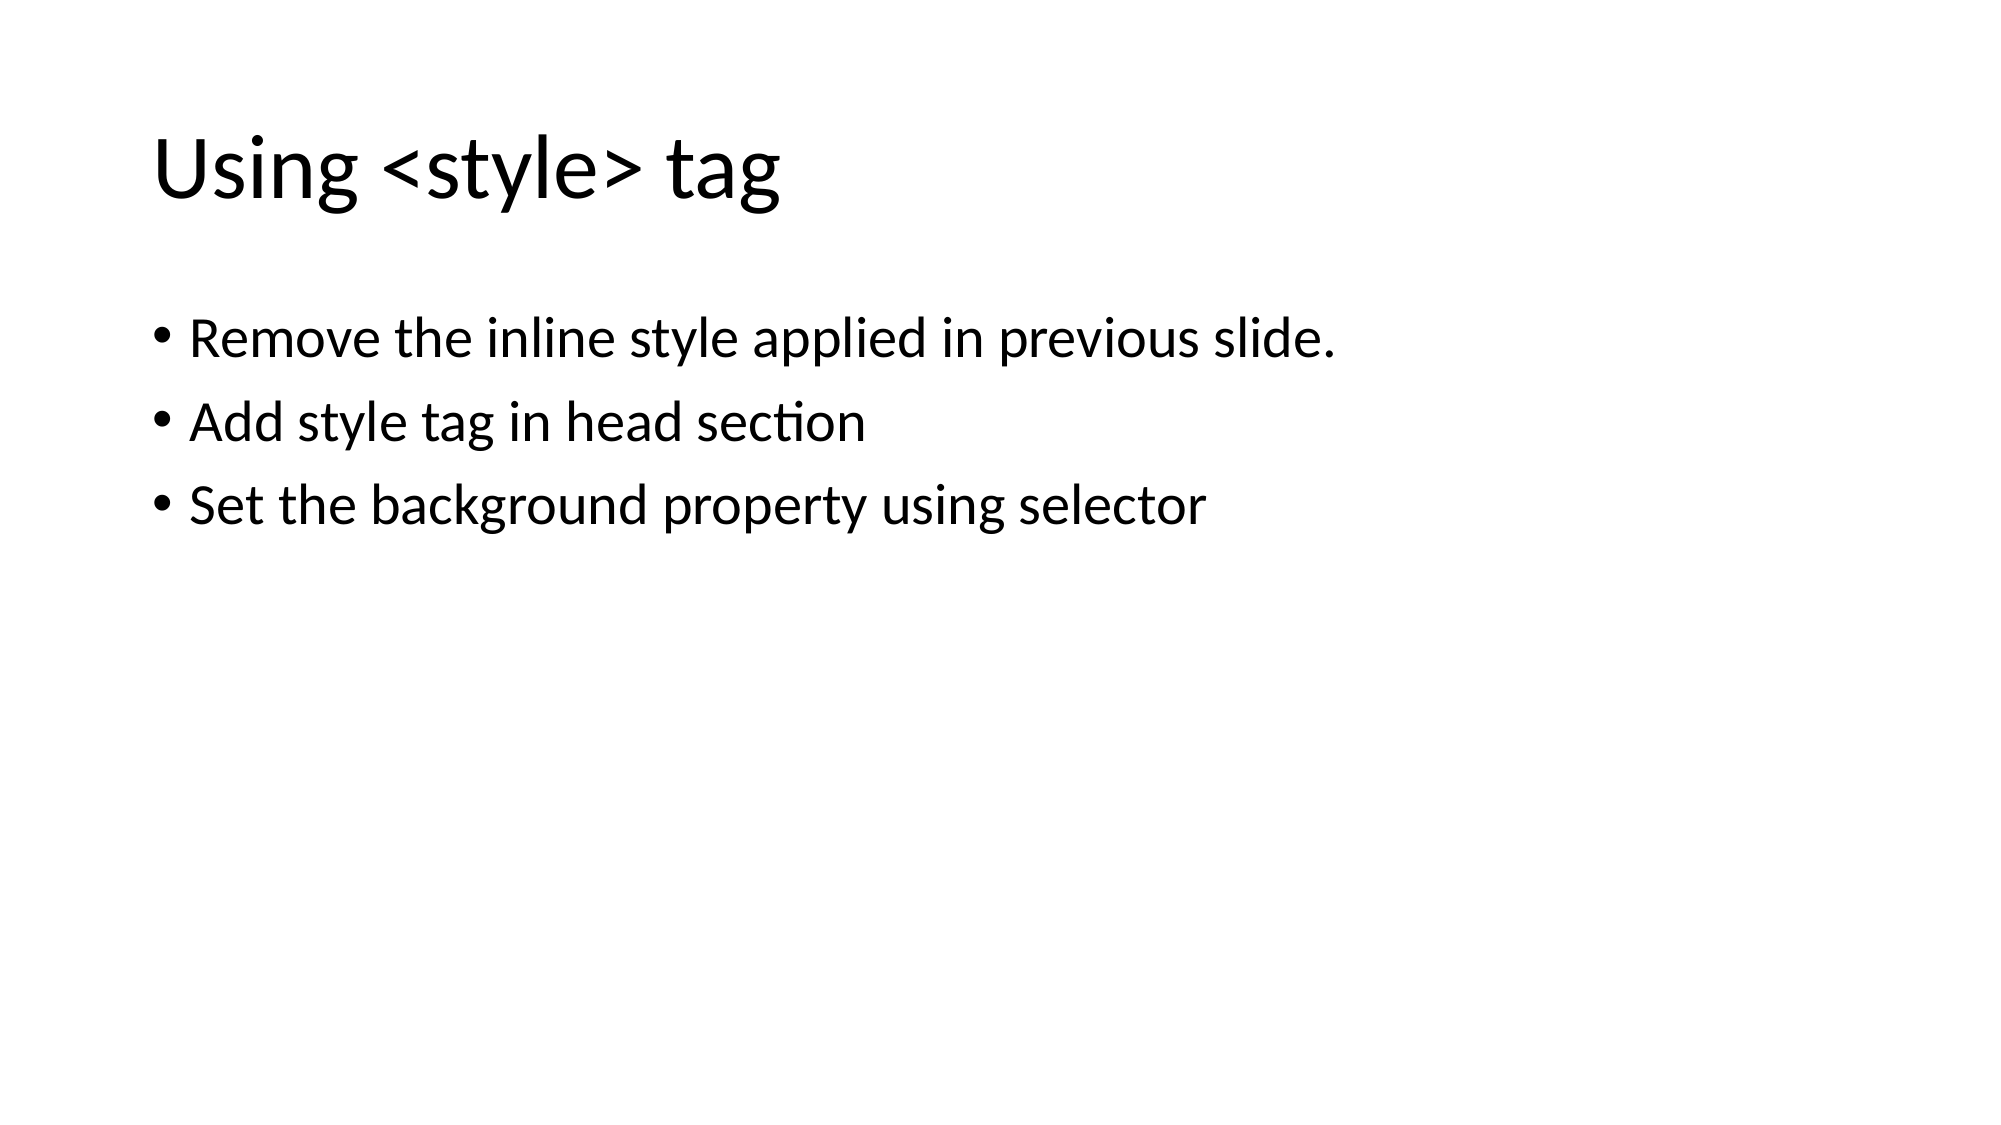

# Using <style> tag
Remove the inline style applied in previous slide.
Add style tag in head section
Set the background property using selector